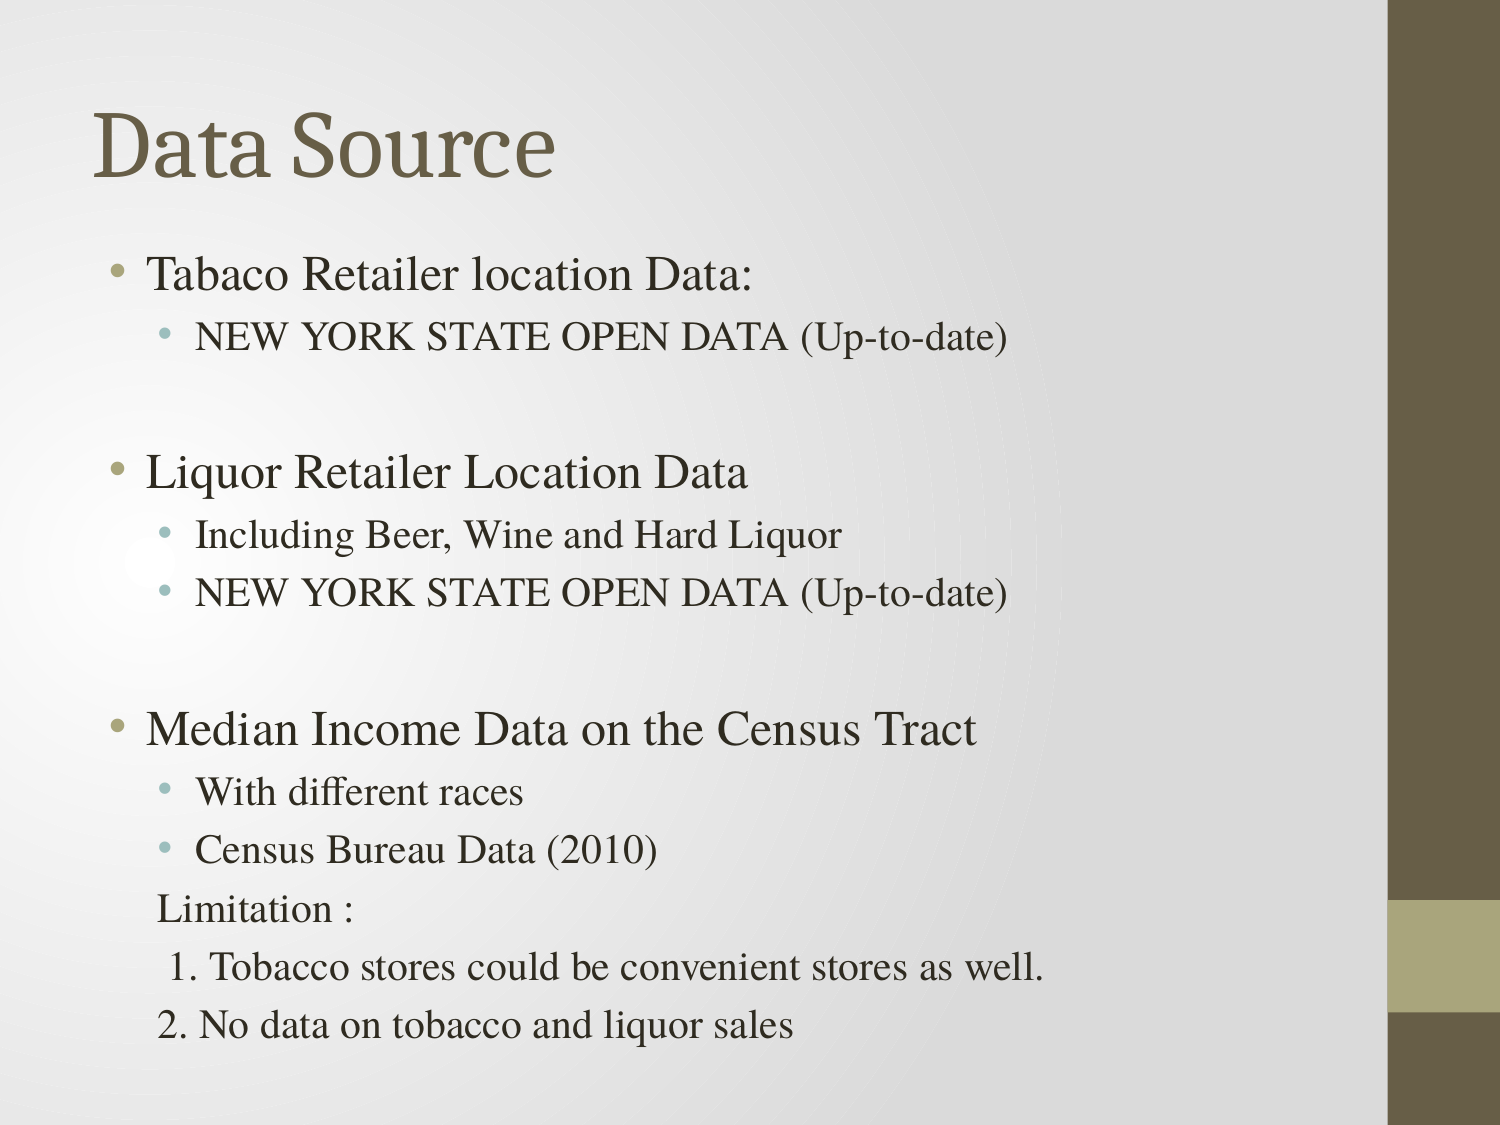

# Data Source
Tabaco Retailer location Data:
NEW YORK STATE OPEN DATA (Up-to-date)

Liquor Retailer Location Data
Including Beer, Wine and Hard Liquor
NEW YORK STATE OPEN DATA (Up-to-date)

Median Income Data on the Census Tract
With different races
Census Bureau Data (2010)
Limitation :
 1. Tobacco stores could be convenient stores as well.
2. No data on tobacco and liquor sales